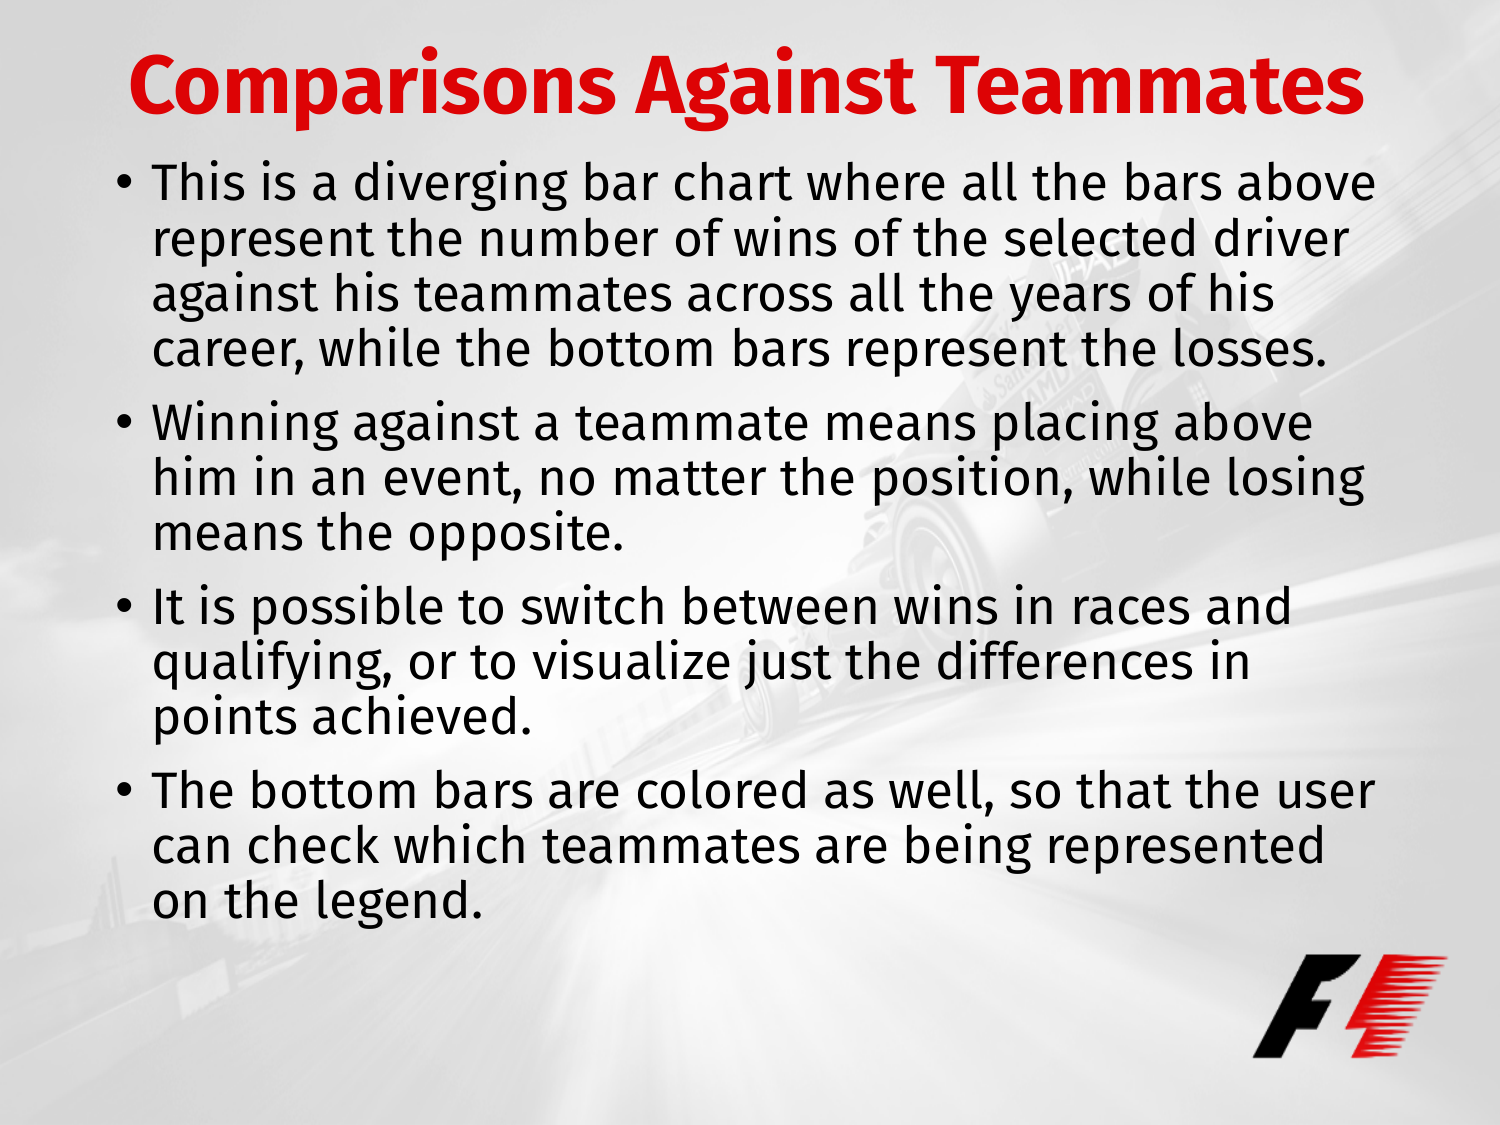

# Comparisons Against Teammates
This is a diverging bar chart where all the bars above represent the number of wins of the selected driver against his teammates across all the years of his career, while the bottom bars represent the losses.
Winning against a teammate means placing above him in an event, no matter the position, while losing means the opposite.
It is possible to switch between wins in races and qualifying, or to visualize just the differences in points achieved.
The bottom bars are colored as well, so that the user can check which teammates are being represented on the legend.